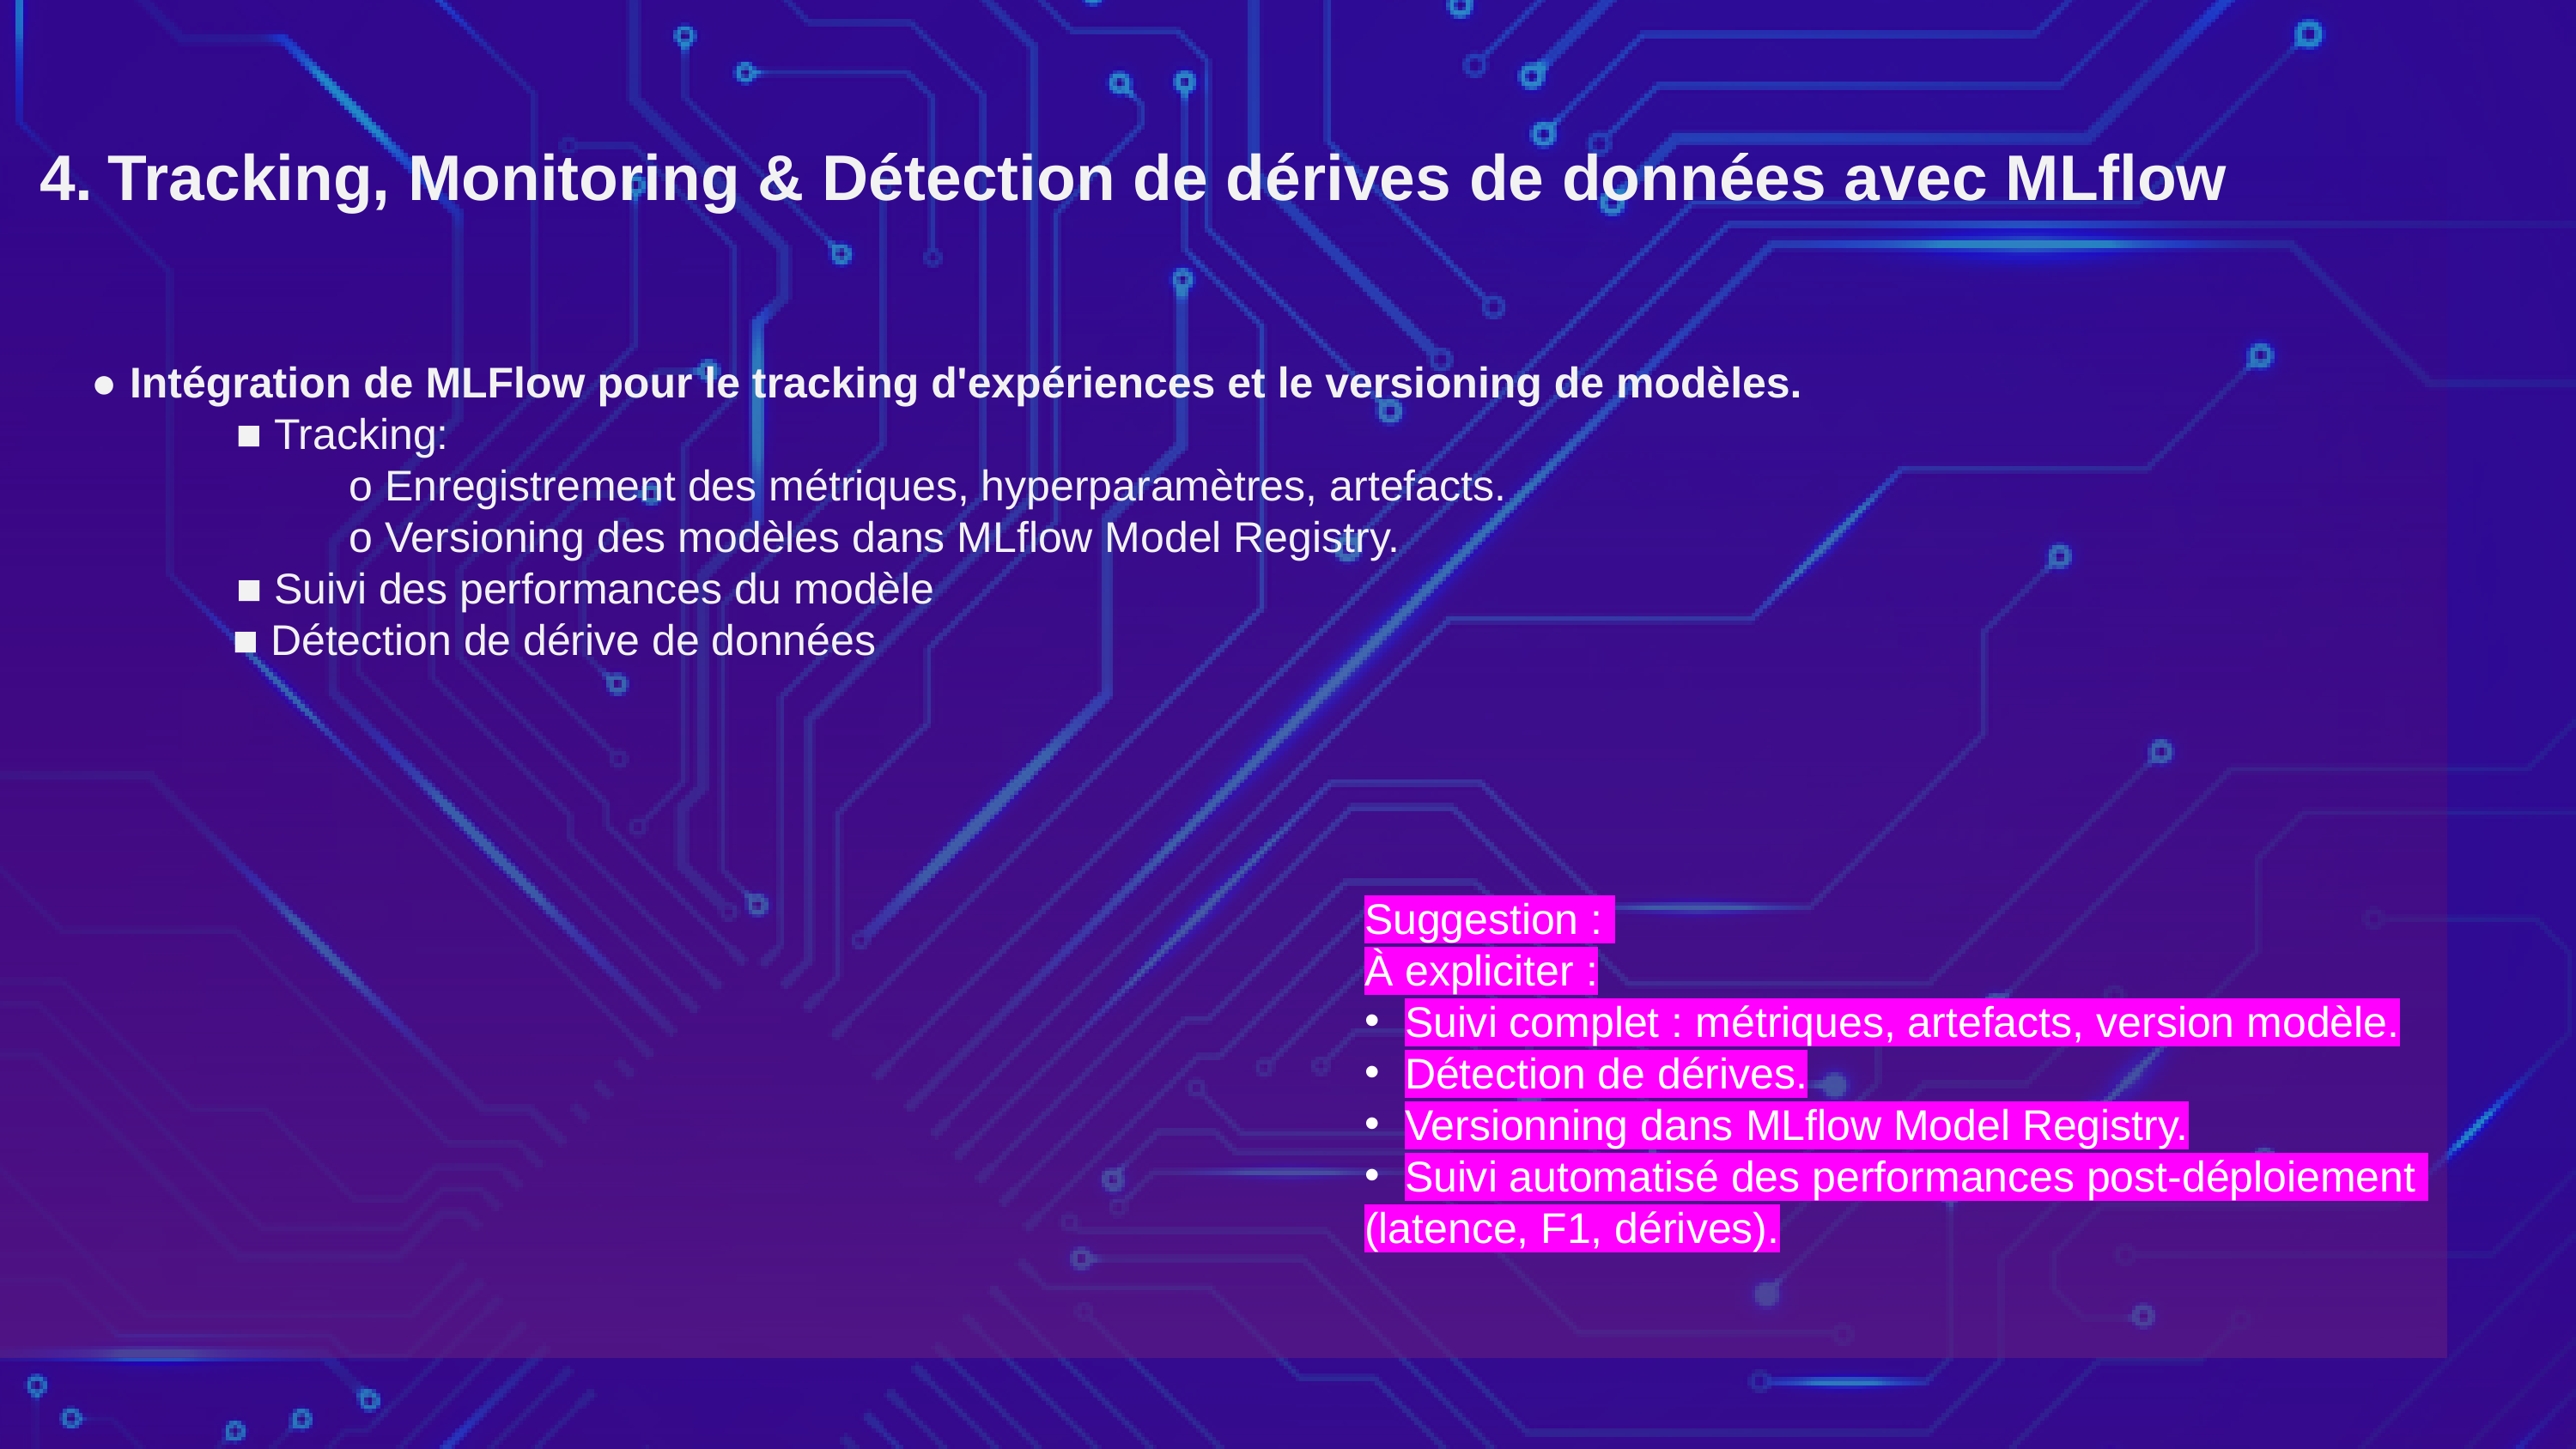

V
4. Tracking, Monitoring & Détection de dérives de données avec MLflow
● Intégration de MLFlow pour le tracking d'expériences et le versioning de modèles.
            ■ Tracking:
		o Enregistrement des métriques, hyperparamètres, artefacts.
		o Versioning des modèles dans MLflow Model Registry.
            ■ Suivi des performances du modèle
	 ■ Détection de dérive de données

Suggestion :
À expliciter :
Suivi complet : métriques, artefacts, version modèle.
Détection de dérives.
Versionning dans MLflow Model Registry.
Suivi automatisé des performances post-déploiement
(latence, F1, dérives).